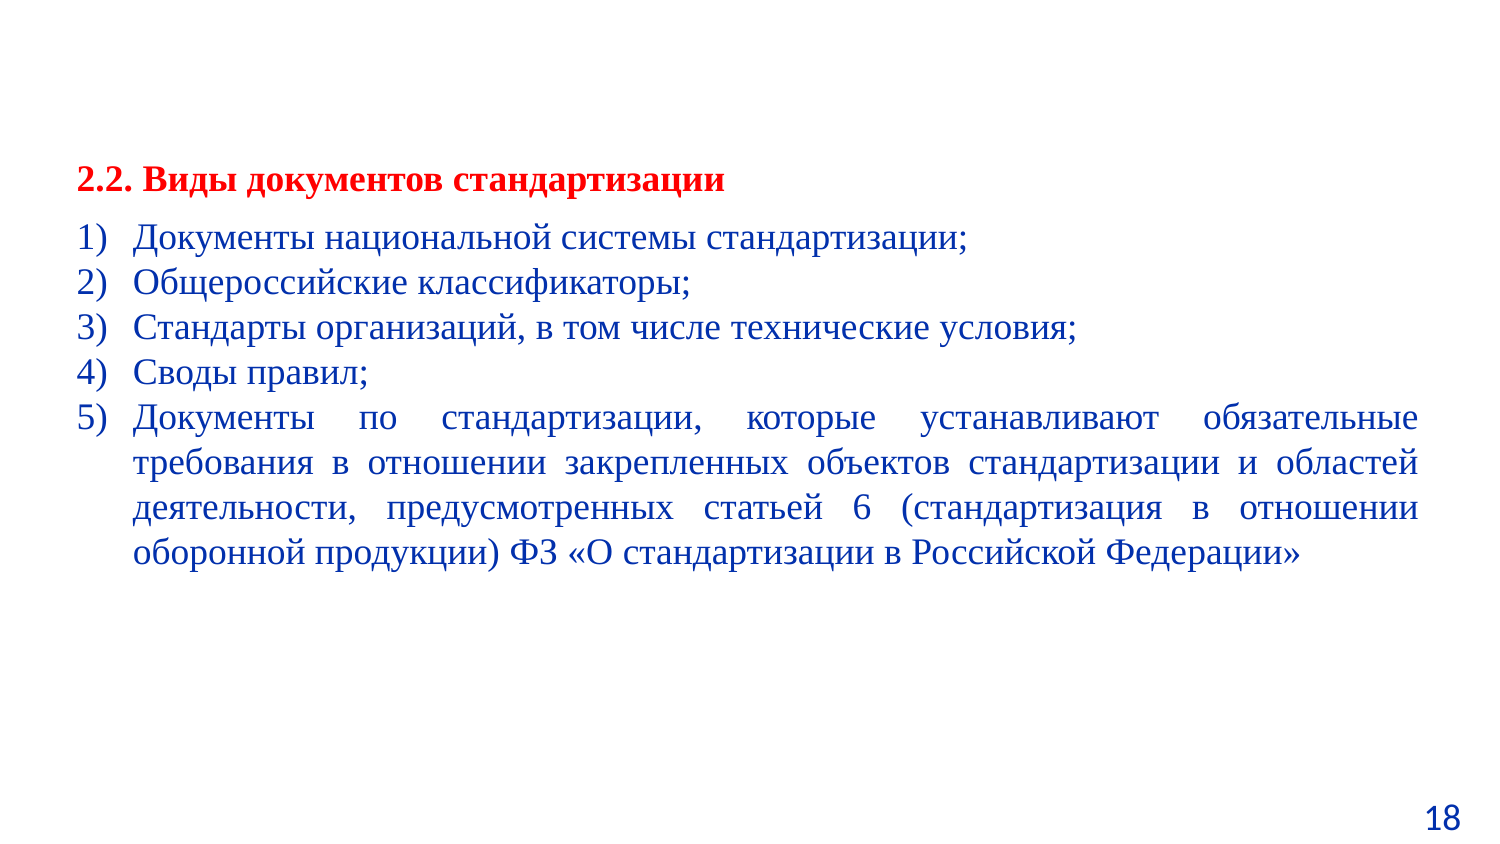

2.2. Виды документов стандартизации
Документы национальной системы стандартизации;
Общероссийские классификаторы;
Стандарты организаций, в том числе технические условия;
Своды правил;
Документы по стандартизации, которые устанавливают обязательные требования в отношении закрепленных объектов стандартизации и областей деятельности, предусмотренных статьей 6 (стандартизация в отношении оборонной продукции) ФЗ «О стандартизации в Российской Федерации»
18